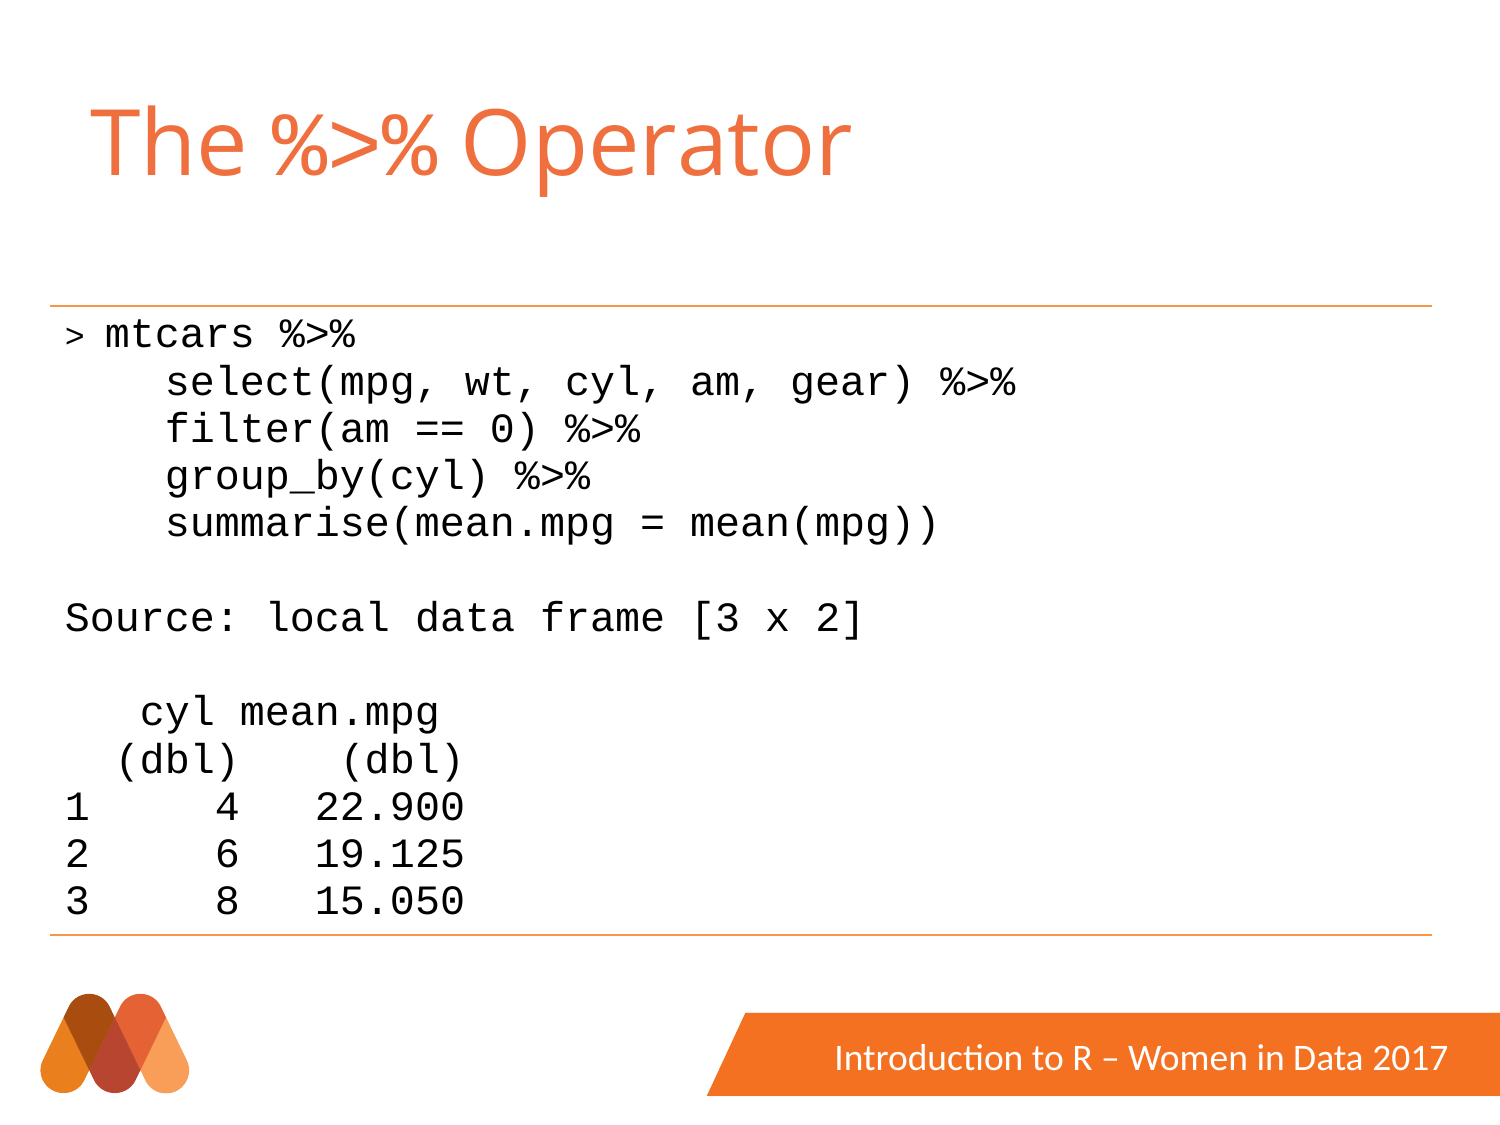

# The %>% Operator
| > mtcars %>% select(mpg, wt, cyl, am, gear) %>% filter(am == 0) %>% group\_by(cyl) %>% summarise(mean.mpg = mean(mpg)) Source: local data frame [3 x 2] cyl mean.mpg (dbl) (dbl) 1 4 22.900 2 6 19.125 3 8 15.050 |
| --- |
Introduction to R – Women in Data 2017